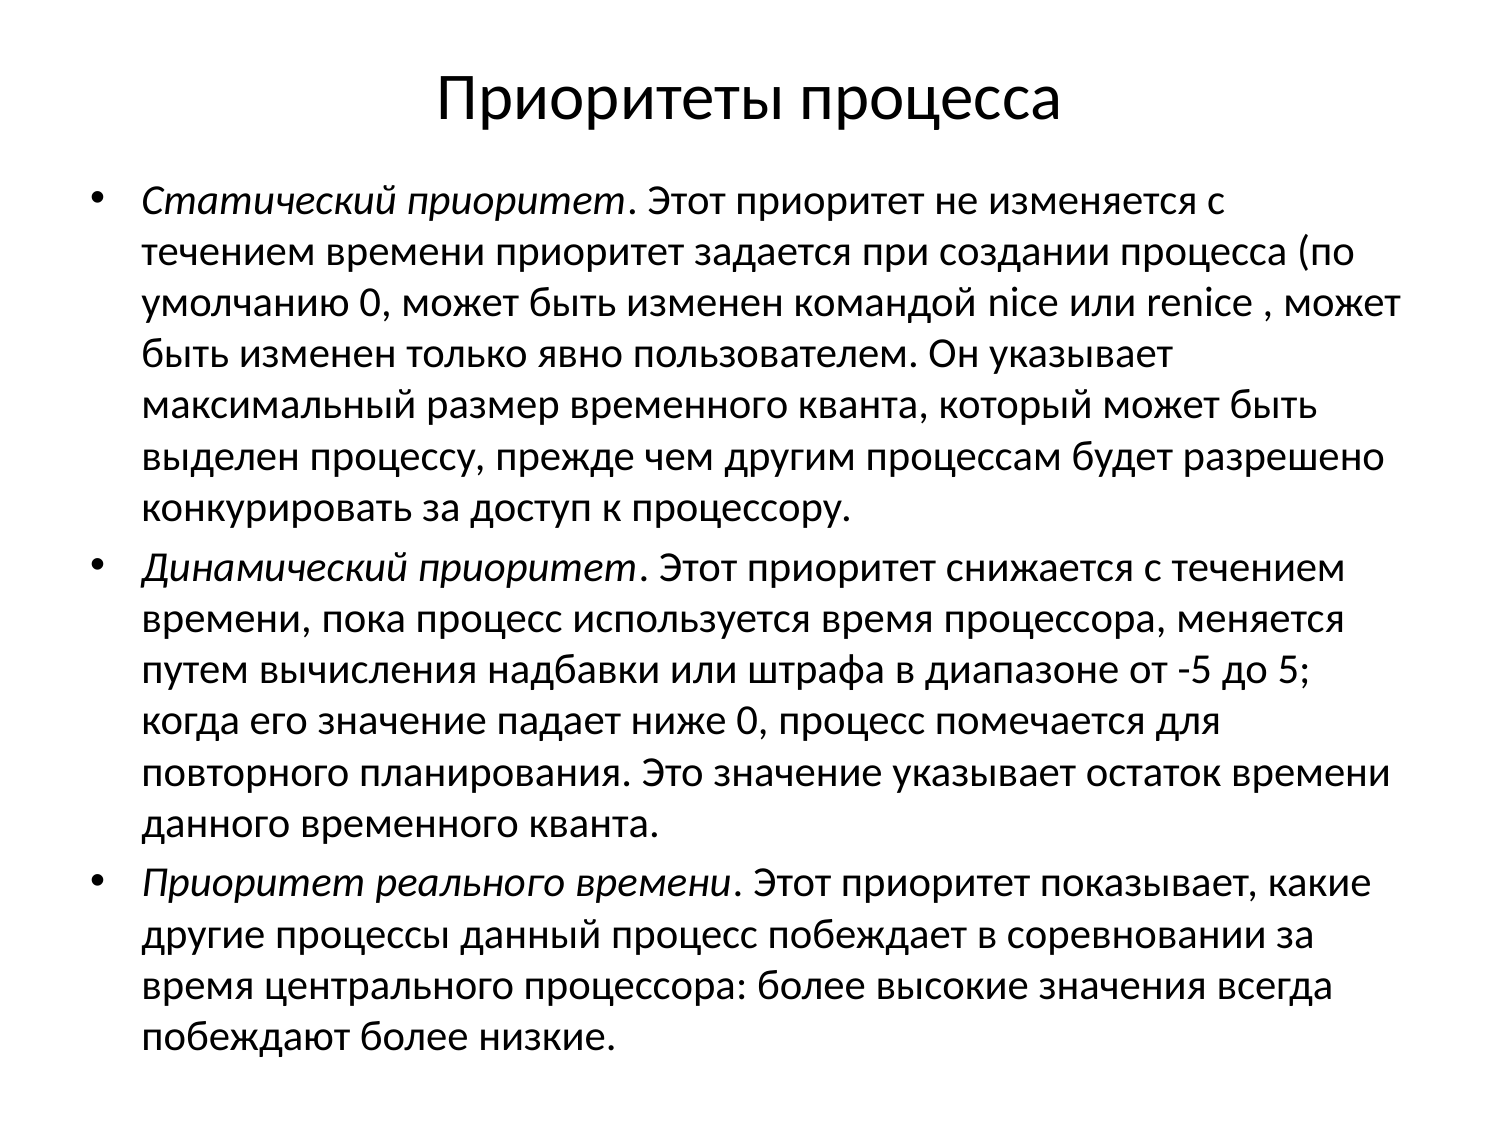

# Приоритеты процесса
Статический приоритет. Этот приоритет не изменяется с течением времени приоритет задается при создании процесса (по умолчанию 0, может быть изменен командой nice или renice , может быть изменен только явно пользователем. Он указывает максимальный размер временного кванта, который может быть выделен процессу, прежде чем другим процессам будет разрешено конкурировать за доступ к процессору.
Динамический приоритет. Этот приоритет снижается с течением времени, пока процесс используется время процессора, меняется путем вычисления надбавки или штрафа в диапазоне от -5 до 5; когда его значение падает ниже 0, процесс помечается для повторного планирования. Это значение указывает остаток времени данного временного кванта.
Приоритет реального времени. Этот приоритет показывает, какие другие процессы данный процесс побеждает в соревновании за время центрального процессора: более высокие значения всегда побеждают более низкие.